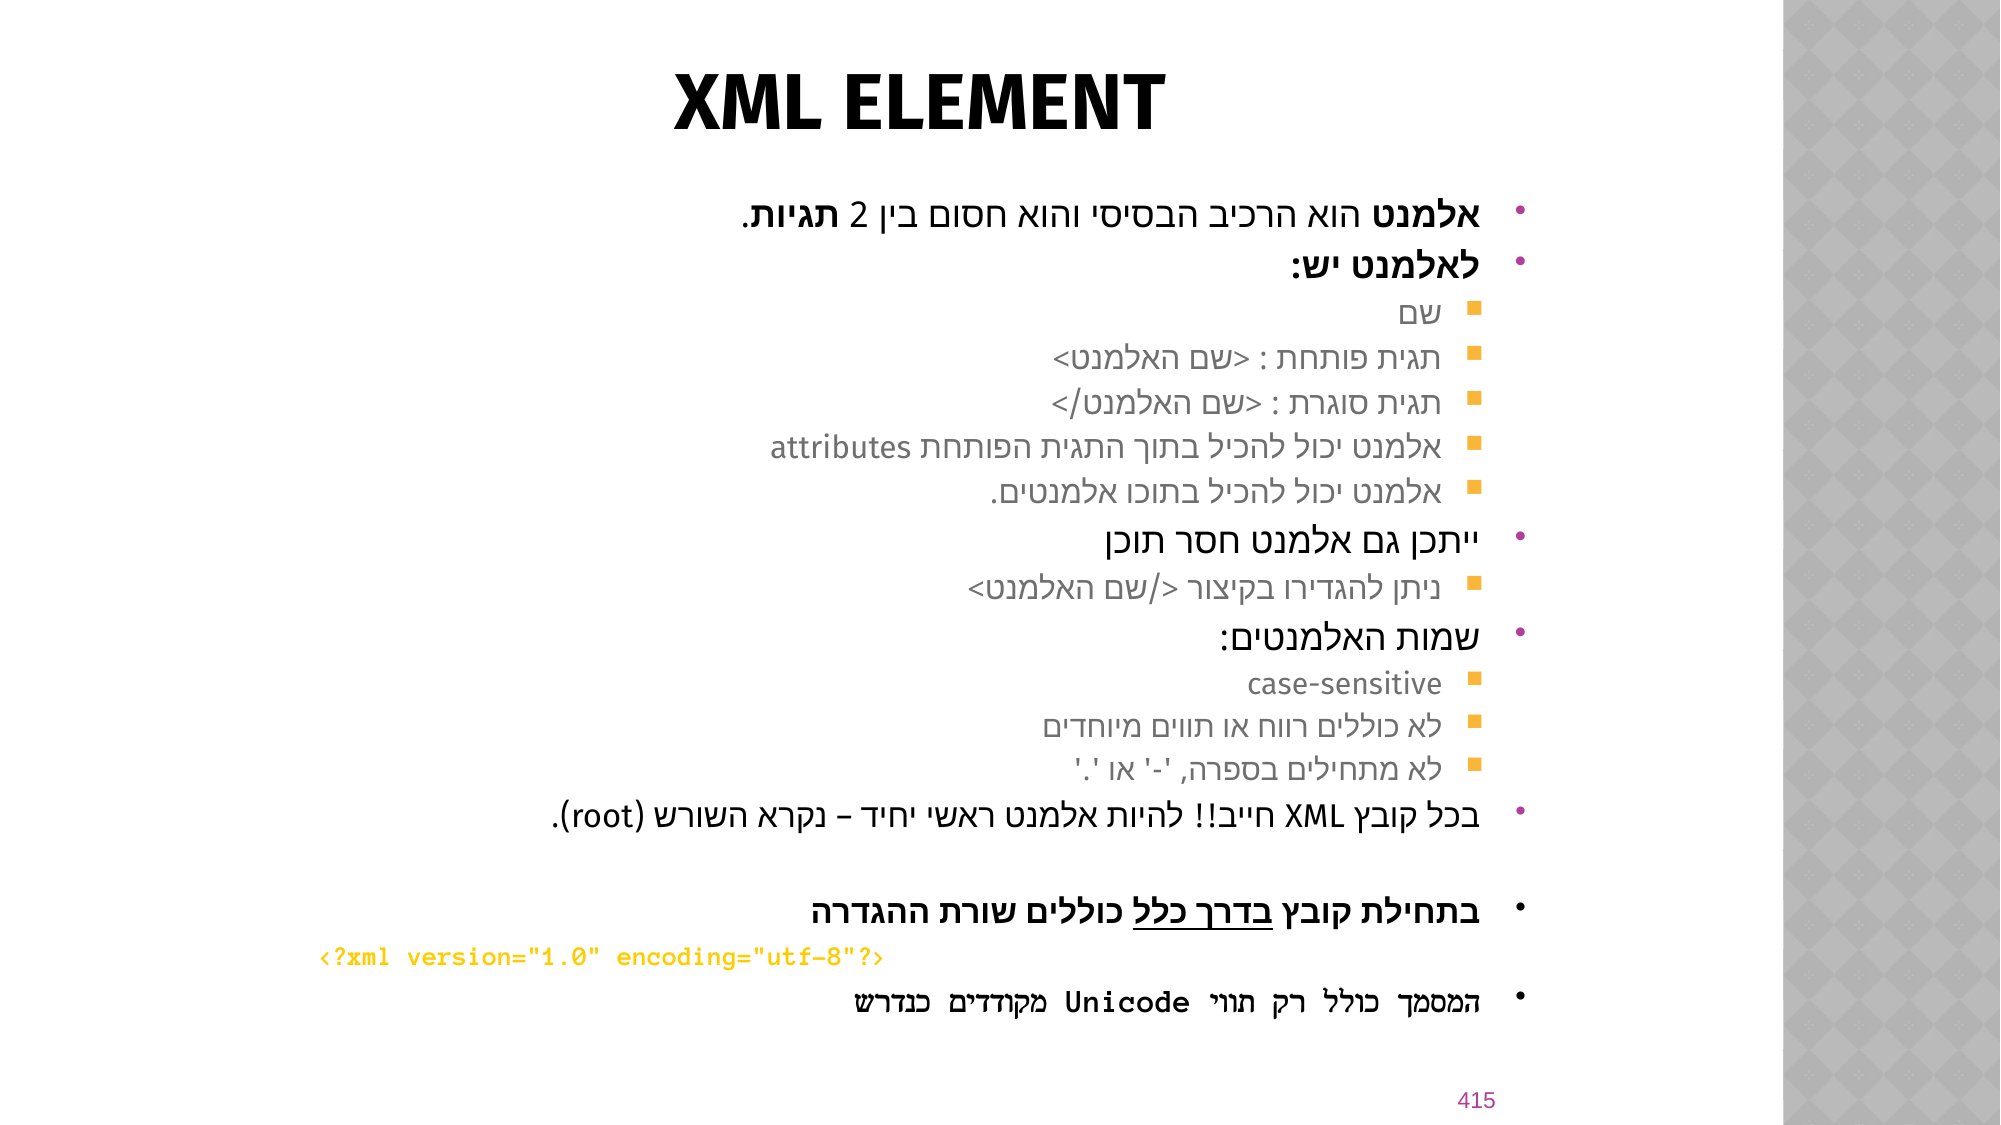

# Xml Element
אלמנט הוא הרכיב הבסיסי והוא חסום בין 2 תגיות.
לאלמנט יש:
שם
תגית פותחת : <שם האלמנט>
תגית סוגרת : <שם האלמנט/>
אלמנט יכול להכיל בתוך התגית הפותחת attributes
אלמנט יכול להכיל בתוכו אלמנטים.
ייתכן גם אלמנט חסר תוכן
ניתן להגדירו בקיצור </שם האלמנט>
שמות האלמנטים:
case-sensitive
לא כוללים רווח או תווים מיוחדים
לא מתחילים בספרה, '-' או '.'
בכל קובץ XML חייב!! להיות אלמנט ראשי יחיד – נקרא השורש (root).

בתחילת קובץ בדרך כלל כוללים שורת ההגדרה
<?xml version="1.0" encoding="utf-8"?>
המסמך כולל רק תווי Unicode מקודדים כנדרש

415